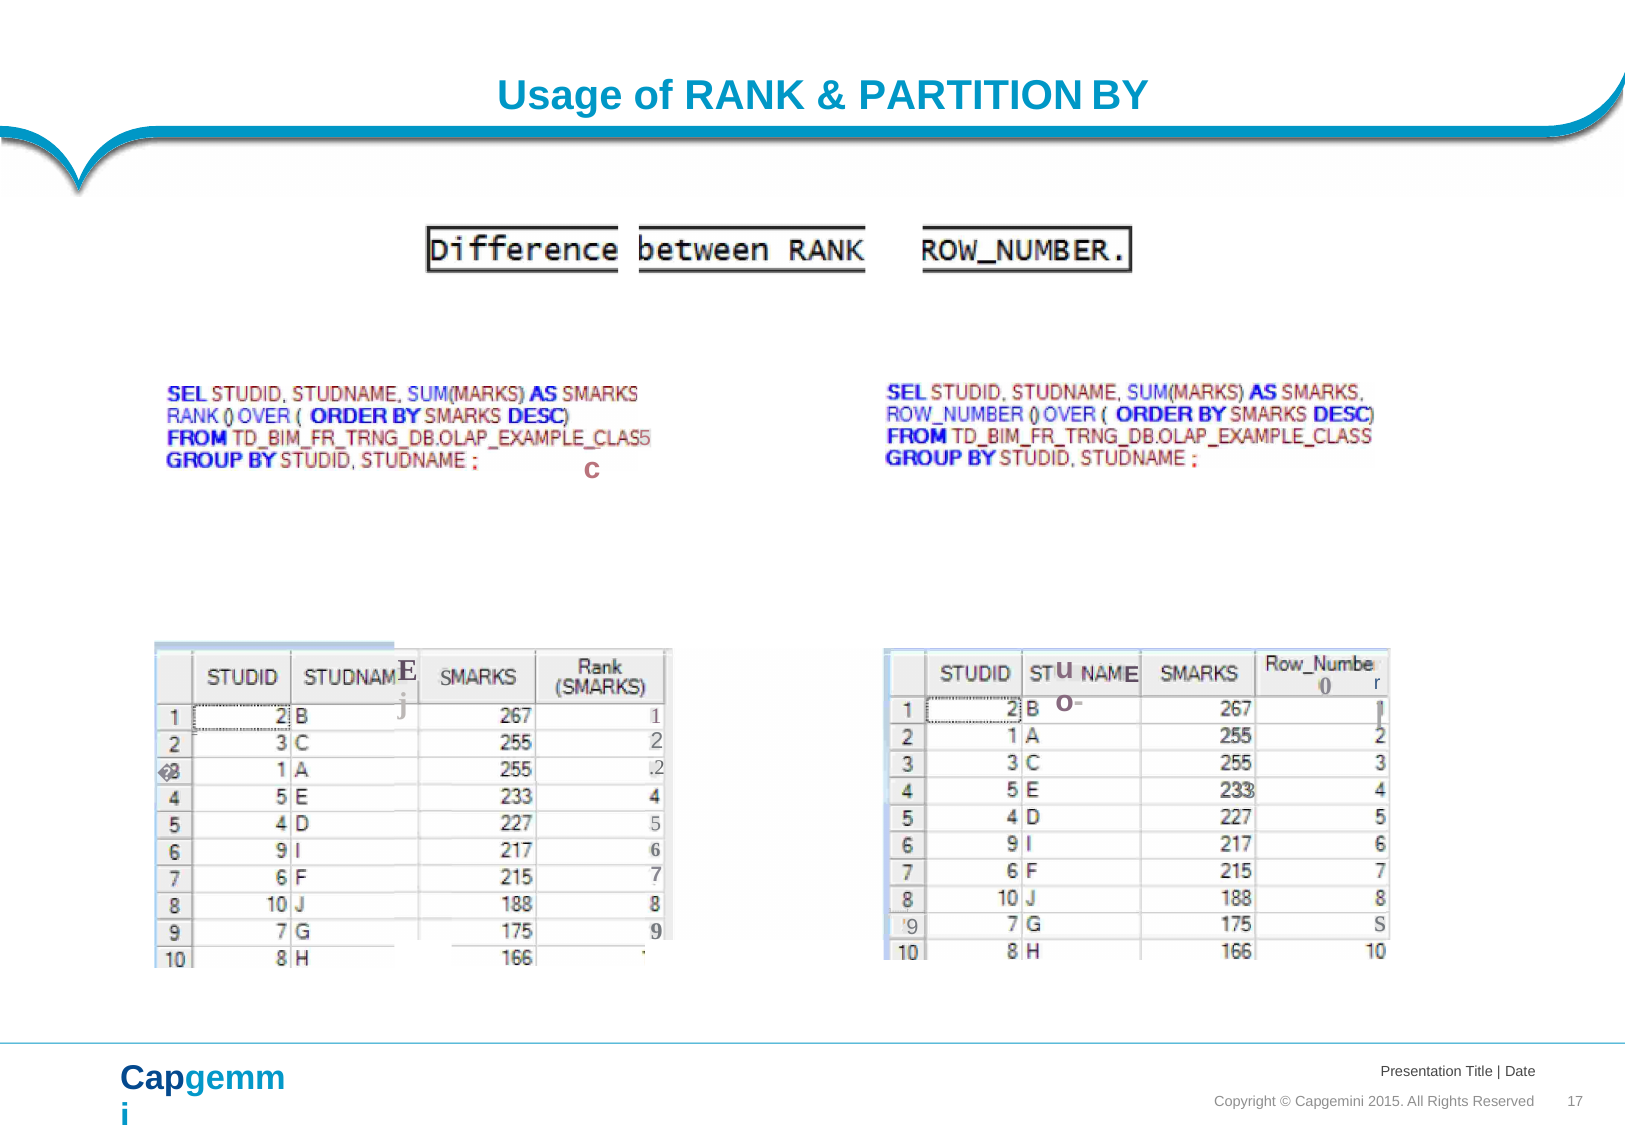

Usage
of
RANK
&
PARTITION
BY

_c
5

r  I
uo-
Ej
s
-  -
E
0

1
2
.2
I=
255
�
233

5
6
7
s
1------t
'9
9

Capgemmi
CON 5  ULT I     NG. TECH  NOL O  G Y. 0 UT 5 0 UR CI  NG

Presentation Title | Date
Copyright © Capgemini 2015. All Rights Reserved        17